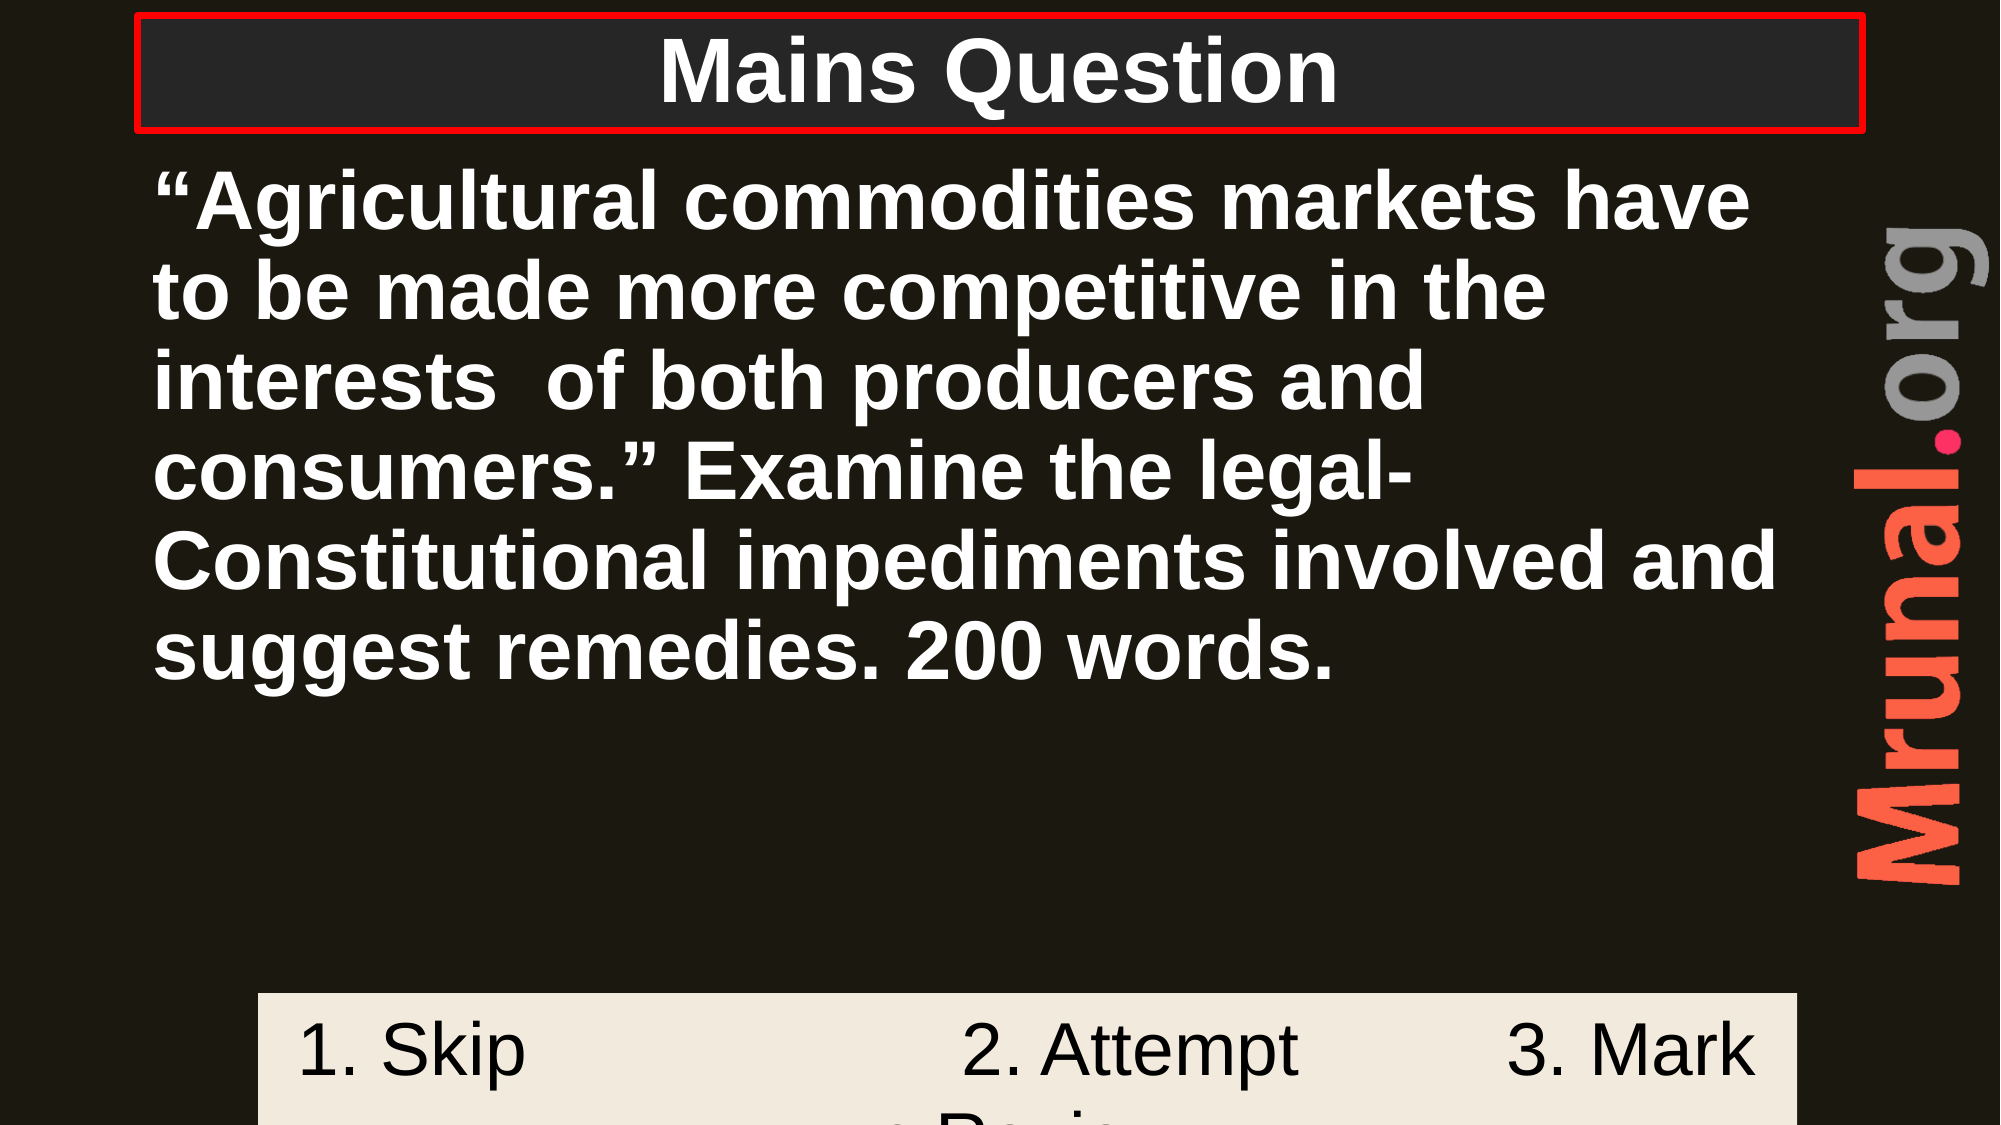

# Mains Question
“Agricultural commodities markets have to be made more competitive in the interests  of both producers and consumers.” Examine the legal-Constitutional impediments involved and suggest remedies. 200 words.